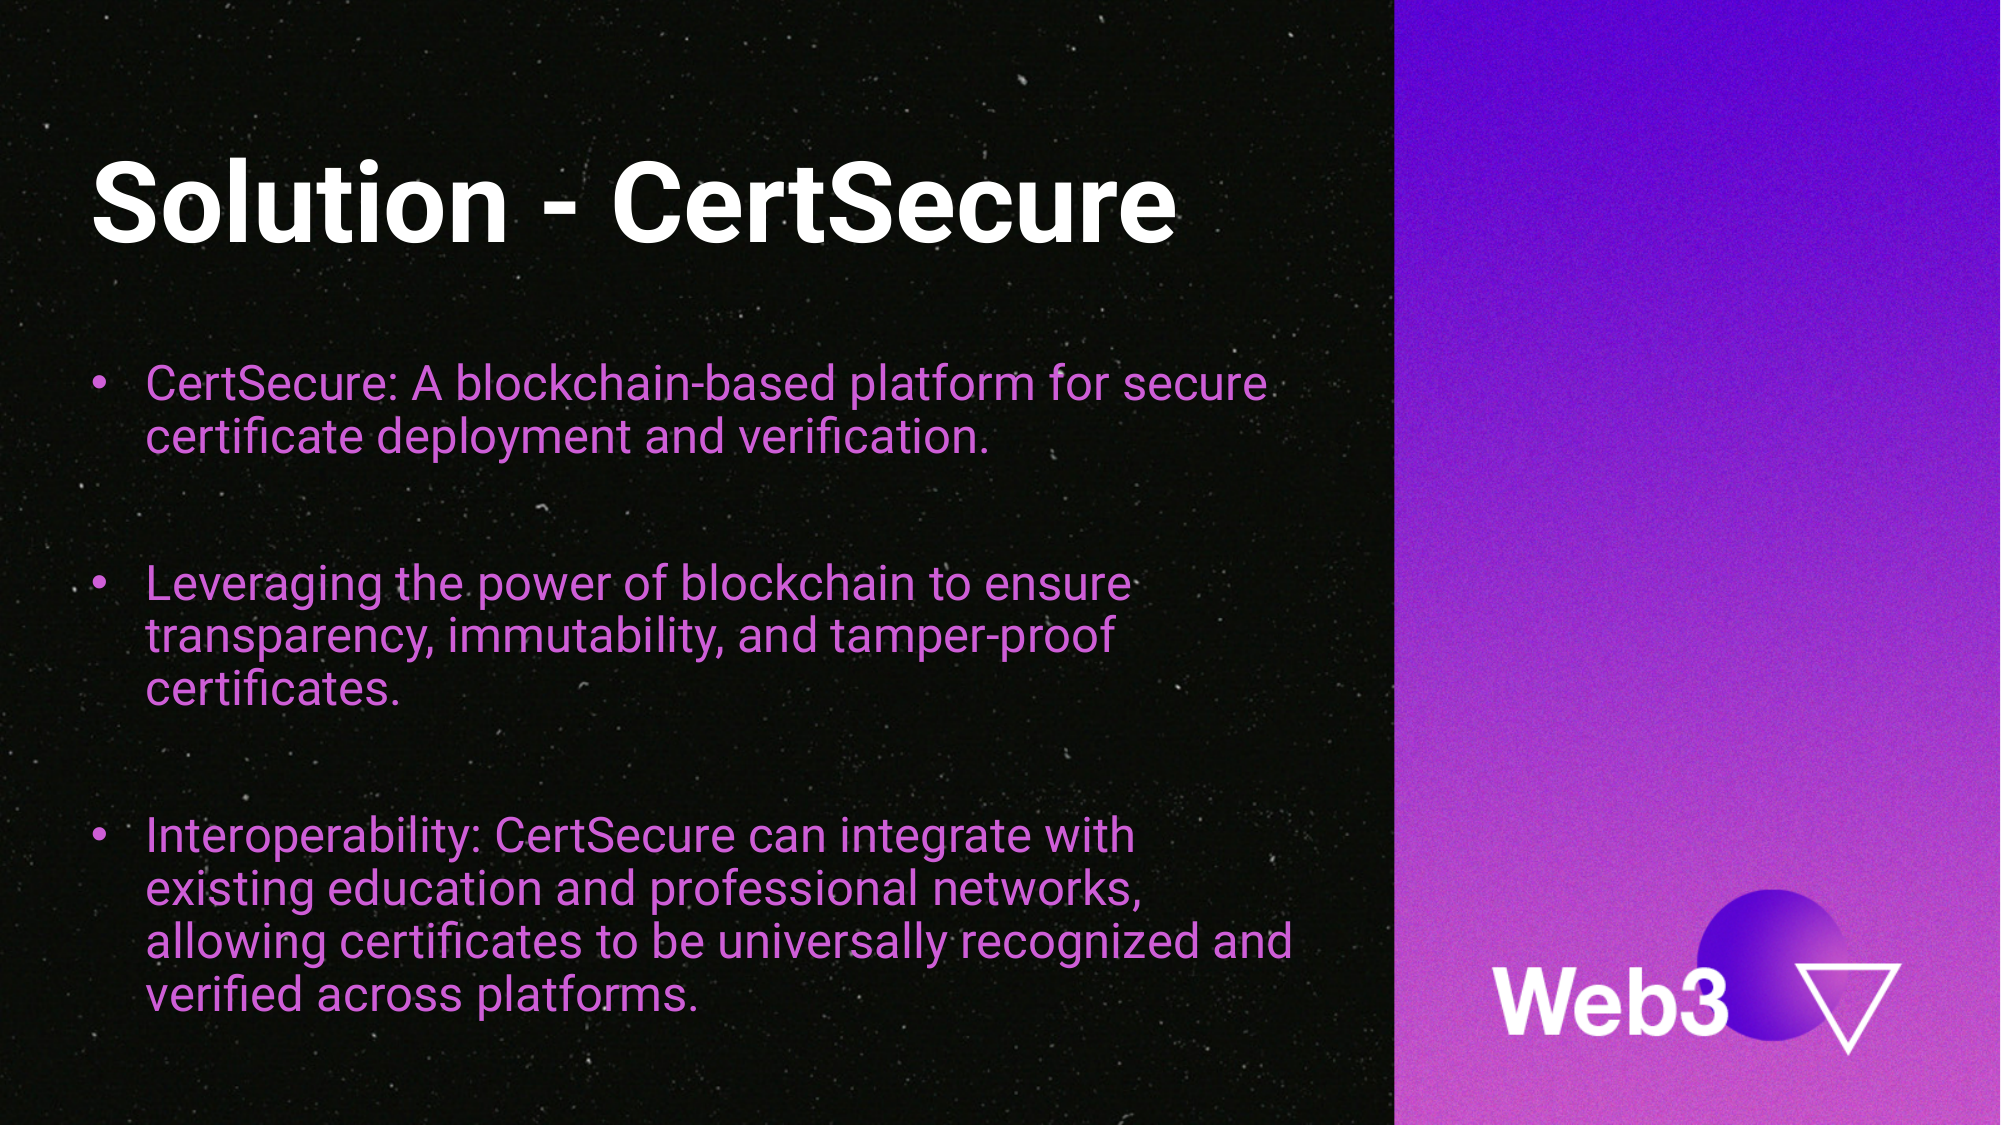

# Solution - CertSecure
CertSecure: A blockchain-based platform for secure certificate deployment and verification.

Leveraging the power of blockchain to ensure transparency, immutability, and tamper-proof certificates.

Interoperability: CertSecure can integrate with existing education and professional networks, allowing certificates to be universally recognized and verified across platforms.